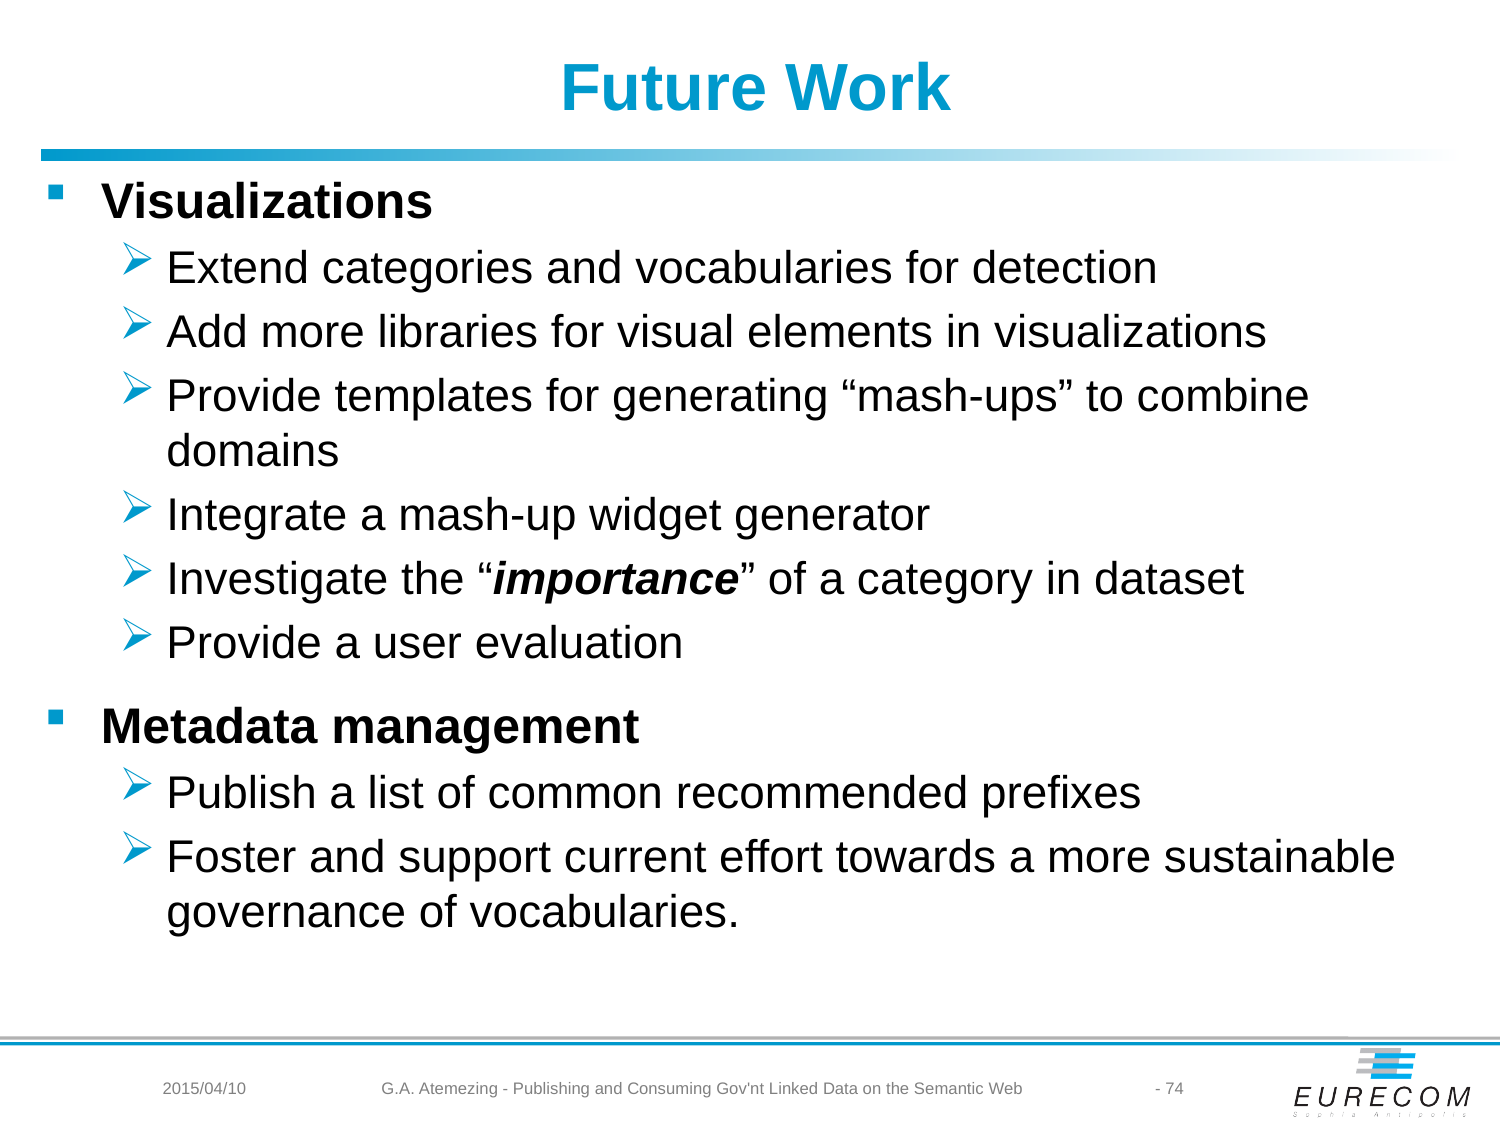

# Future Work
Visualizations
Extend categories and vocabularies for detection
Add more libraries for visual elements in visualizations
Provide templates for generating “mash-ups” to combine domains
Integrate a mash-up widget generator
Investigate the “importance” of a category in dataset
Provide a user evaluation
Metadata management
Publish a list of common recommended prefixes
Foster and support current effort towards a more sustainable governance of vocabularies.

2015/04/10
G.A. Atemezing - Publishing and Consuming Gov'nt Linked Data on the Semantic Web
- 74